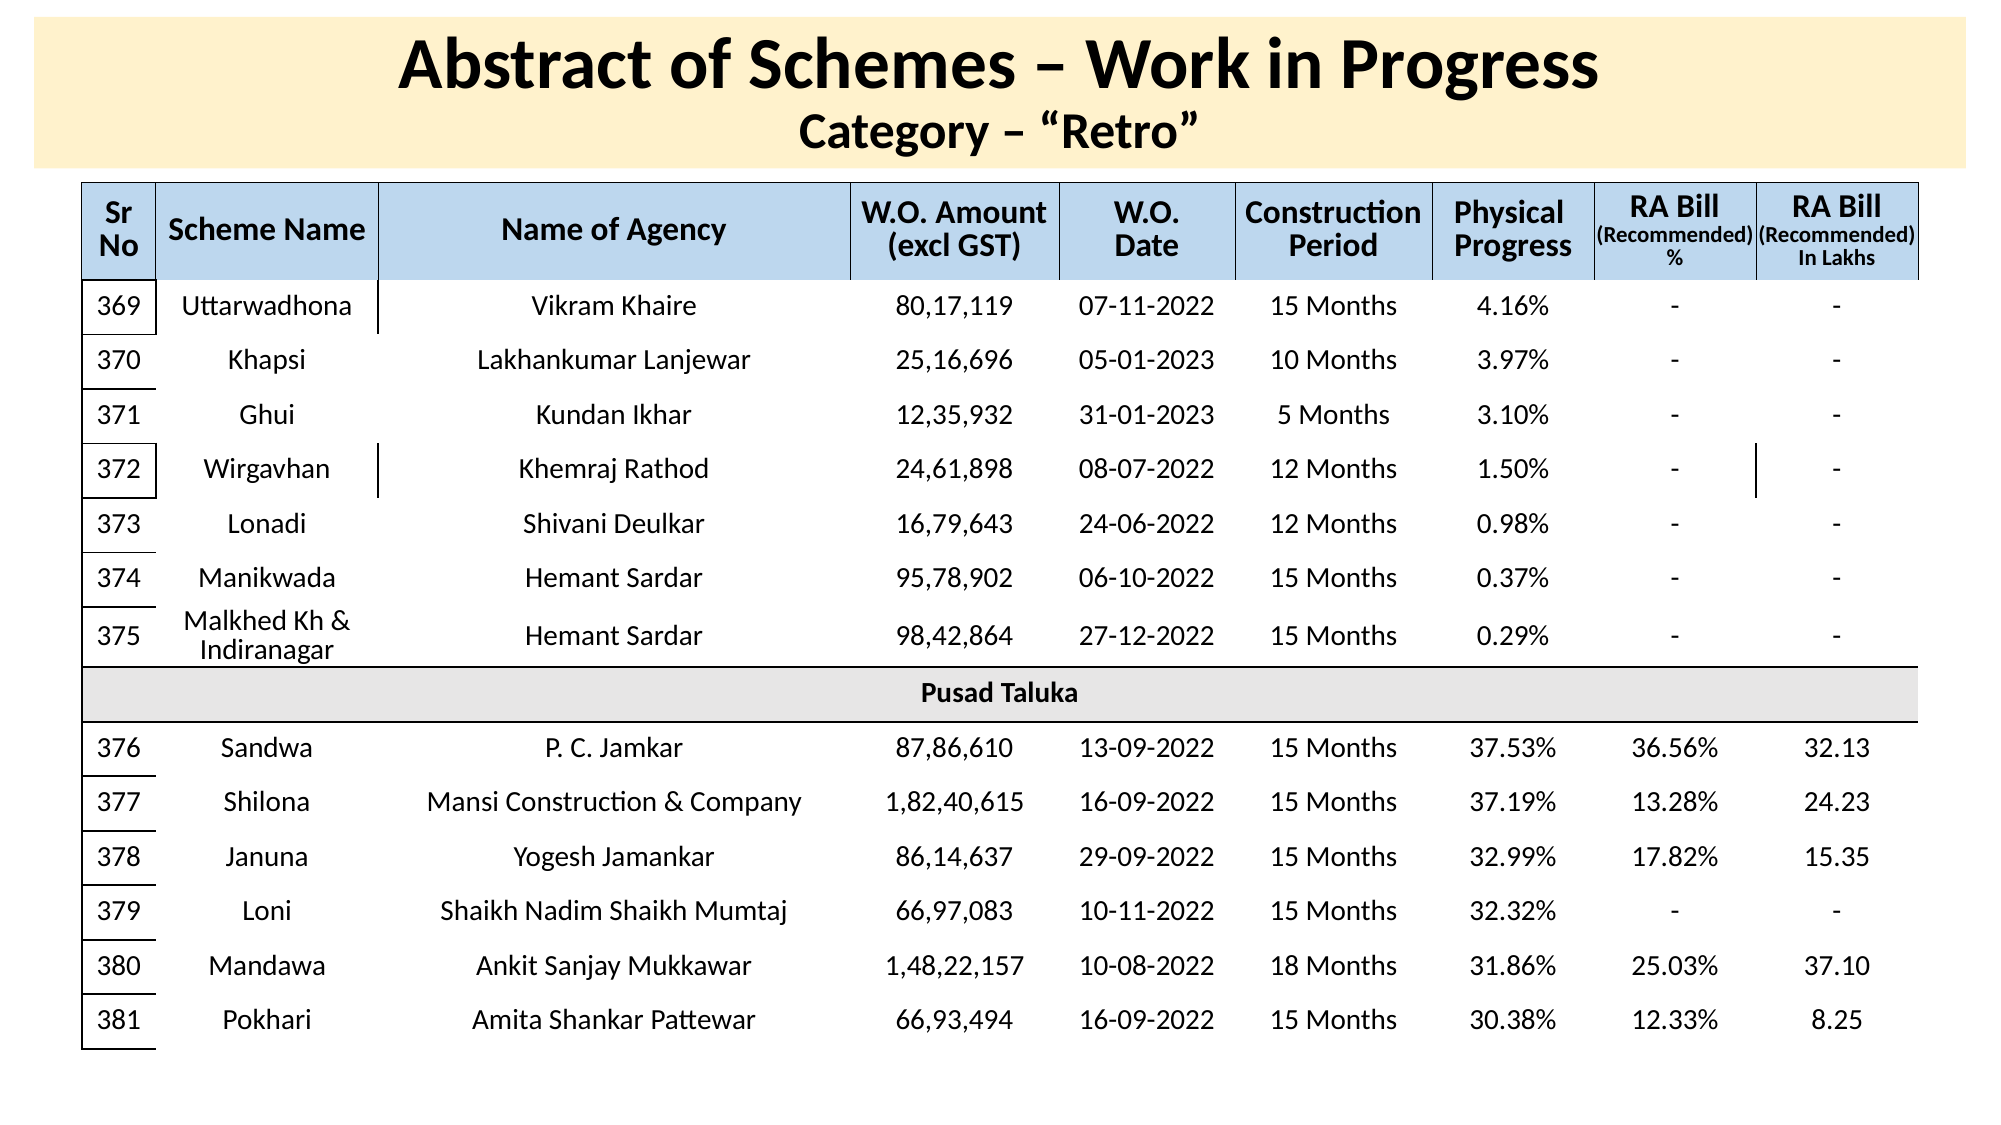

# Abstract of Schemes – Work in Progress Category – “Retro”
| Sr No | Scheme Name | Name of Agency | W.O. Amount (excl GST) | W.O. Date | Construction Period | Physical Progress | RA Bill (Recommended) % | RA Bill (Recommended) In Lakhs |
| --- | --- | --- | --- | --- | --- | --- | --- | --- |
| 369 | Uttarwadhona | Vikram Khaire | 80,17,119 | 07-11-2022 | 15 Months | 4.16% | - | - |
| --- | --- | --- | --- | --- | --- | --- | --- | --- |
| 370 | Khapsi | Lakhankumar Lanjewar | 25,16,696 | 05-01-2023 | 10 Months | 3.97% | - | - |
| 371 | Ghui | Kundan Ikhar | 12,35,932 | 31-01-2023 | 5 Months | 3.10% | - | - |
| 372 | Wirgavhan | Khemraj Rathod | 24,61,898 | 08-07-2022 | 12 Months | 1.50% | - | - |
| 373 | Lonadi | Shivani Deulkar | 16,79,643 | 24-06-2022 | 12 Months | 0.98% | - | - |
| 374 | Manikwada | Hemant Sardar | 95,78,902 | 06-10-2022 | 15 Months | 0.37% | - | - |
| 375 | Malkhed Kh & Indiranagar | Hemant Sardar | 98,42,864 | 27-12-2022 | 15 Months | 0.29% | - | - |
| Pusad Taluka | Pusad Taluka |  |  |  |  |  |  |  |
| 376 | Sandwa | P. C. Jamkar | 87,86,610 | 13-09-2022 | 15 Months | 37.53% | 36.56% | 32.13 |
| 377 | Shilona | Mansi Construction & Company | 1,82,40,615 | 16-09-2022 | 15 Months | 37.19% | 13.28% | 24.23 |
| 378 | Januna | Yogesh Jamankar | 86,14,637 | 29-09-2022 | 15 Months | 32.99% | 17.82% | 15.35 |
| 379 | Loni | Shaikh Nadim Shaikh Mumtaj | 66,97,083 | 10-11-2022 | 15 Months | 32.32% | - | - |
| 380 | Mandawa | Ankit Sanjay Mukkawar | 1,48,22,157 | 10-08-2022 | 18 Months | 31.86% | 25.03% | 37.10 |
| 381 | Pokhari | Amita Shankar Pattewar | 66,93,494 | 16-09-2022 | 15 Months | 30.38% | 12.33% | 8.25 |